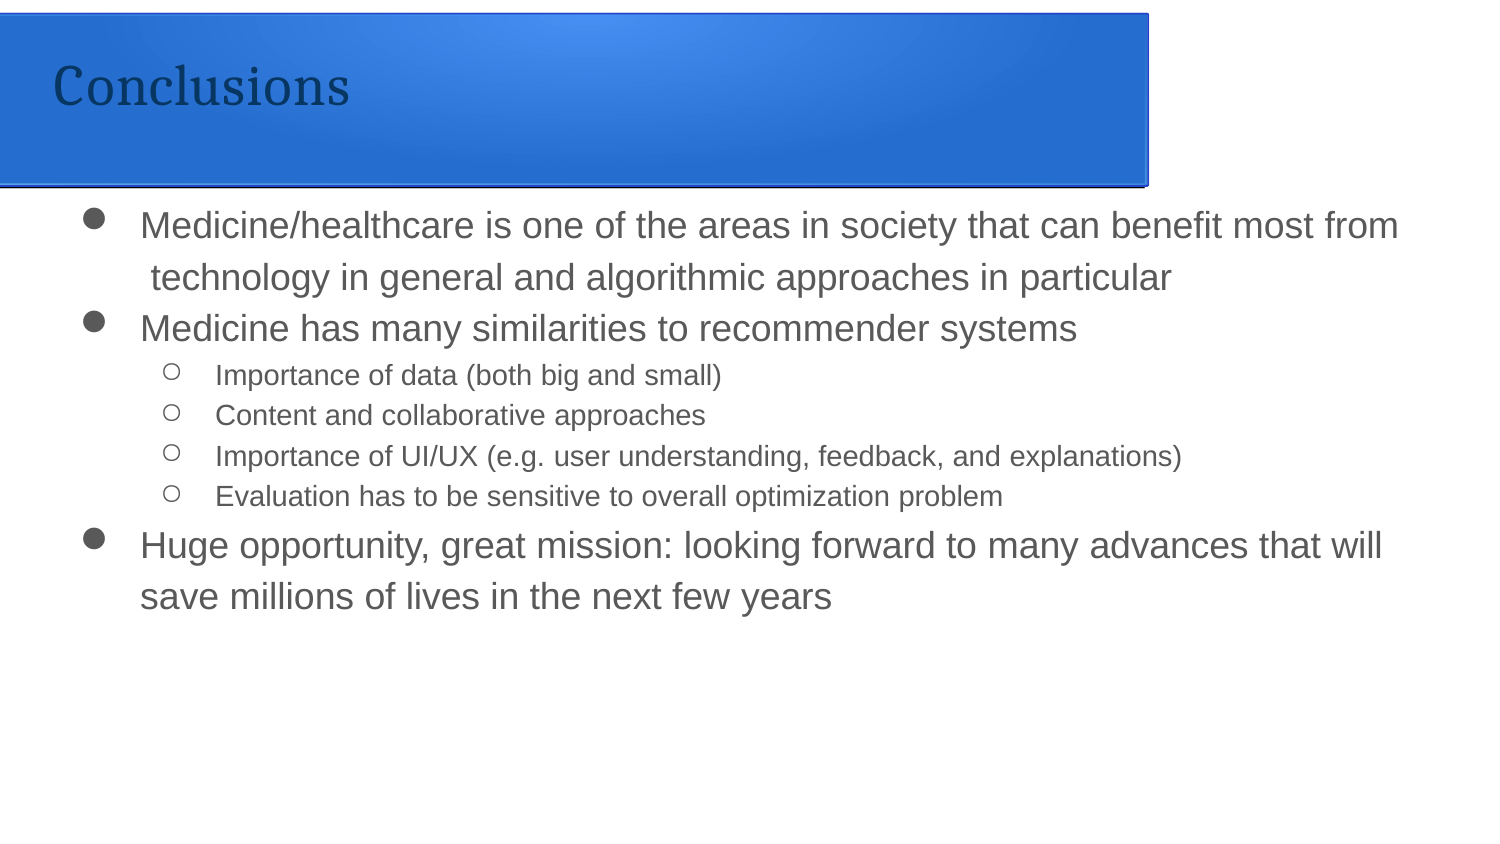

Conclusions
Medicine/healthcare is one of the areas in society that can benefit most from  technology in general and algorithmic approaches in particular
Medicine has many similarities to recommender systems
Importance of data (both big and small)
Content and collaborative approaches
Importance of UI/UX (e.g. user understanding, feedback, and explanations)
Evaluation has to be sensitive to overall optimization problem
Huge opportunity, great mission: looking forward to many advances that will  save millions of lives in the next few years